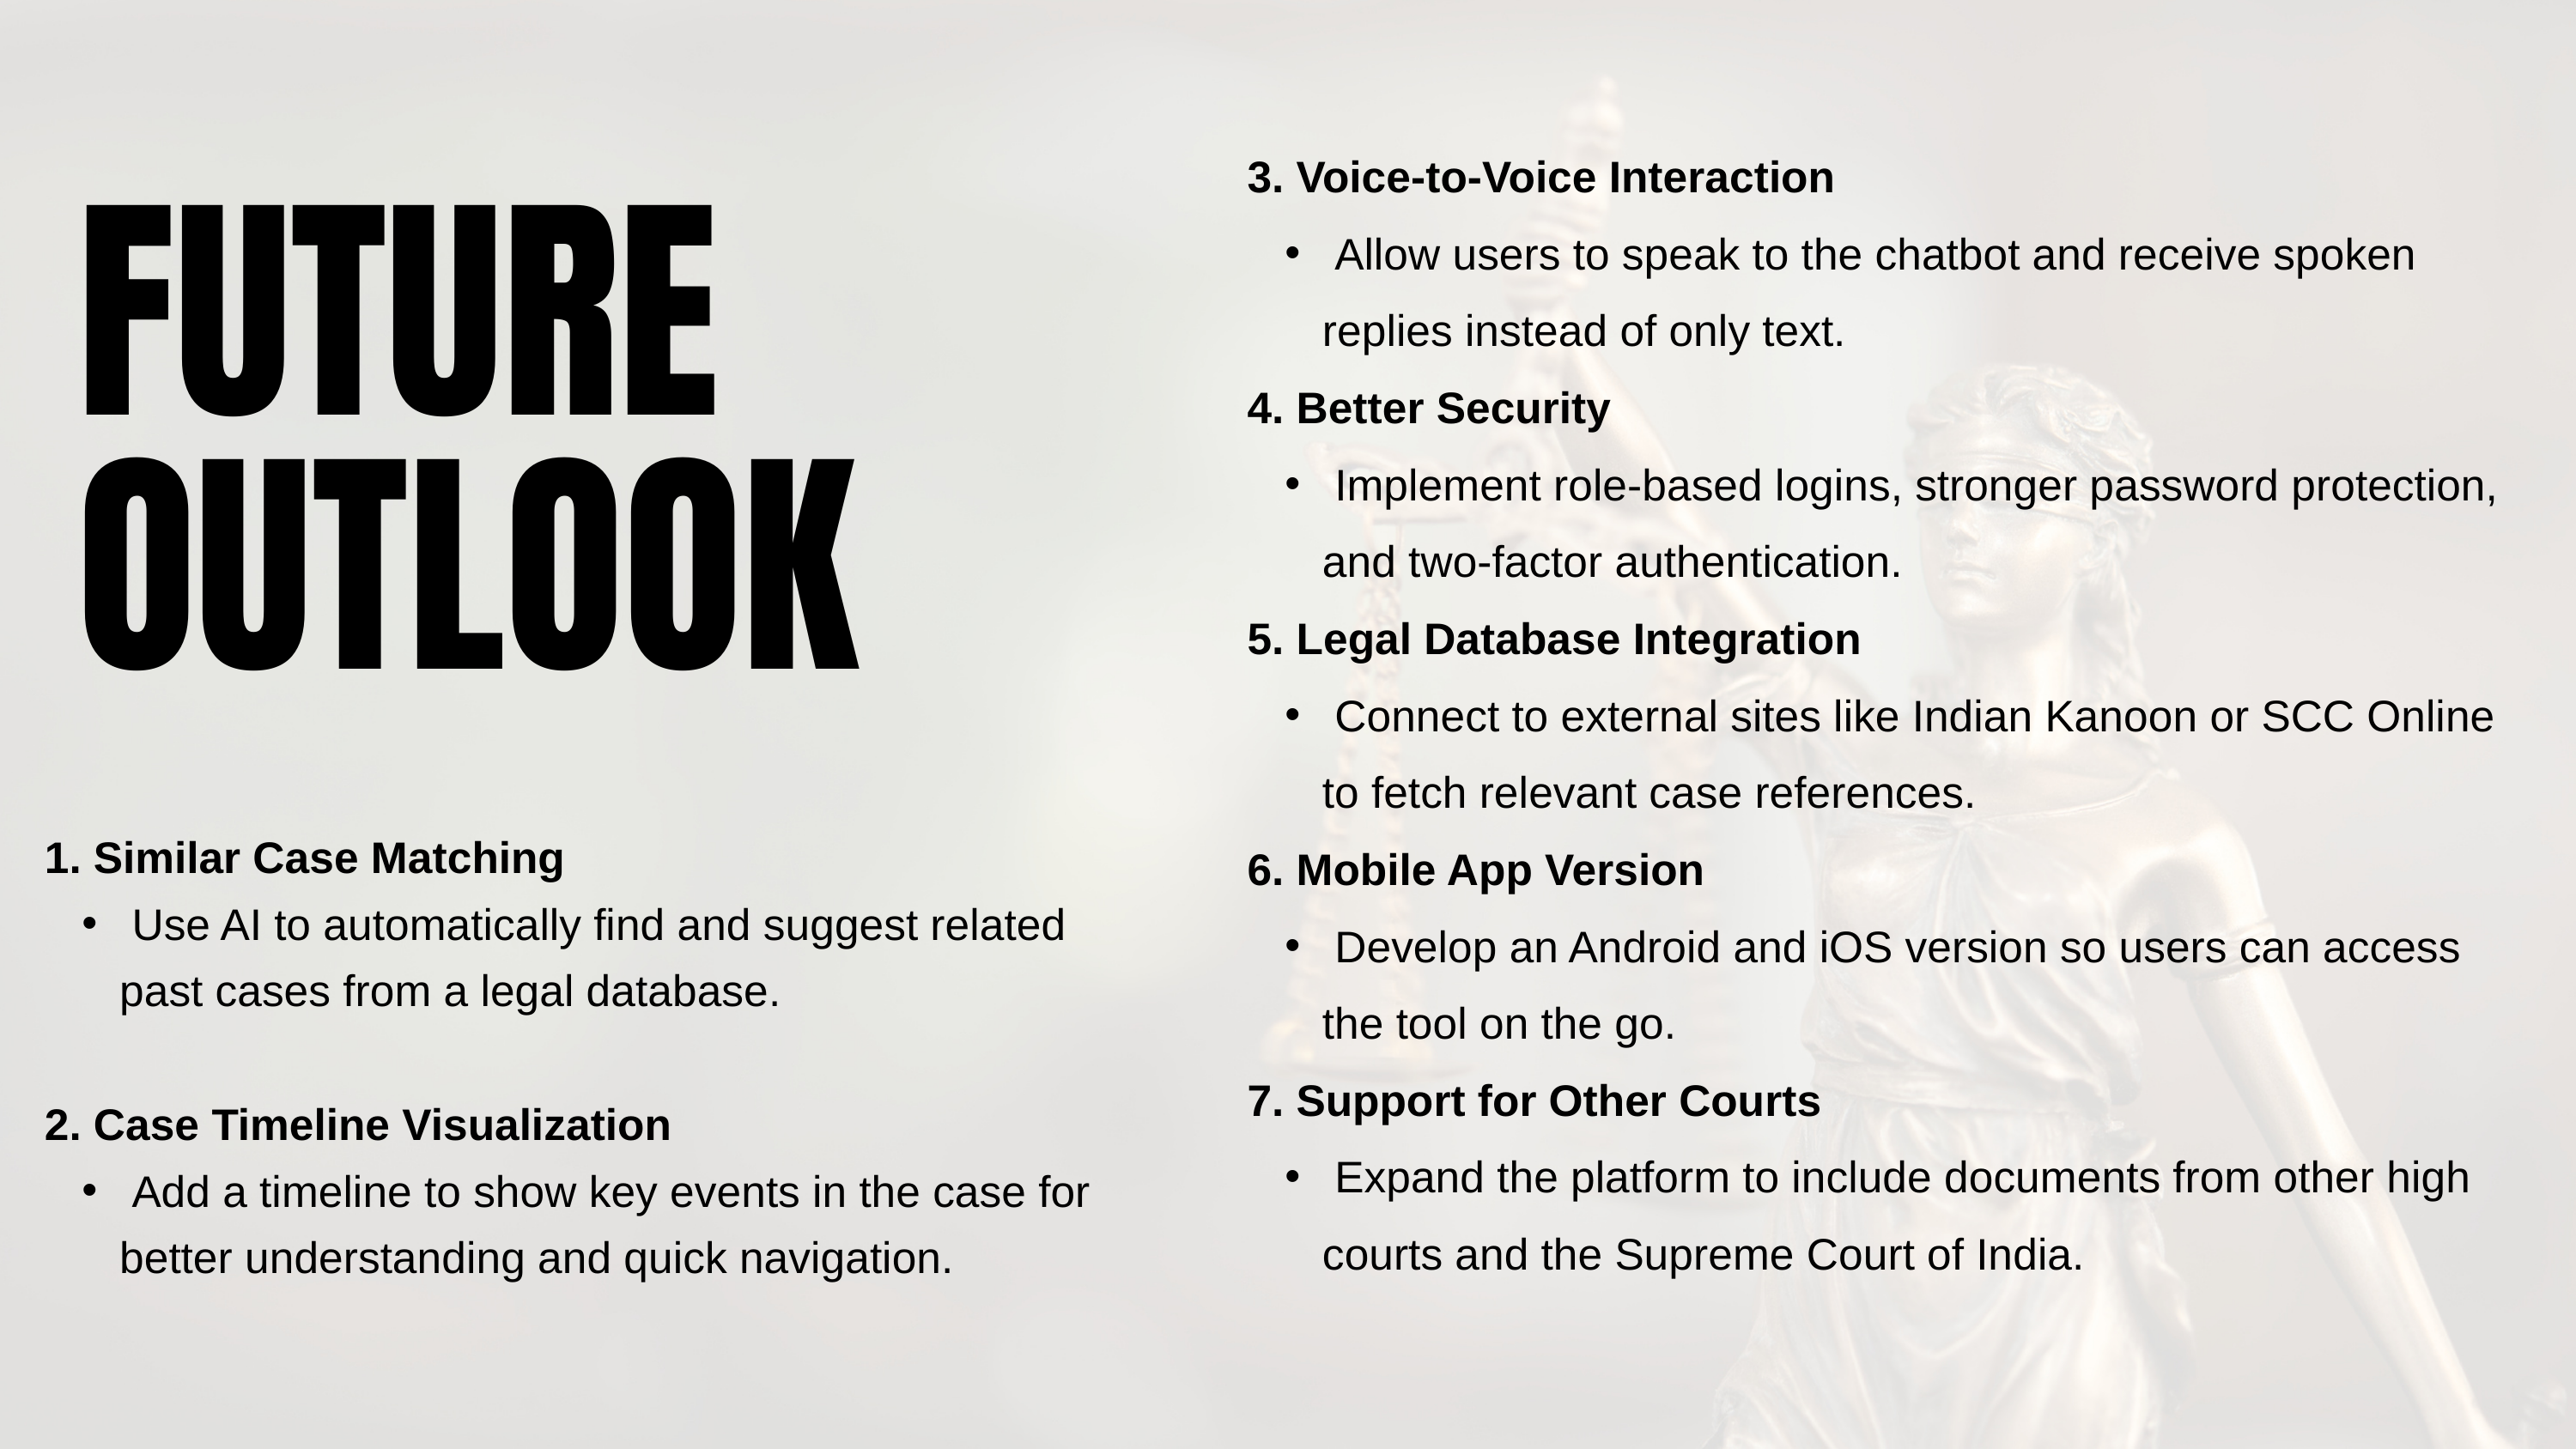

3. Voice-to-Voice Interaction
 Allow users to speak to the chatbot and receive spoken replies instead of only text.
4. Better Security
 Implement role-based logins, stronger password protection, and two-factor authentication.
5. Legal Database Integration
 Connect to external sites like Indian Kanoon or SCC Online to fetch relevant case references.
6. Mobile App Version
 Develop an Android and iOS version so users can access the tool on the go.
7. Support for Other Courts
 Expand the platform to include documents from other high courts and the Supreme Court of India.

FUTURE OUTLOOK
1. Similar Case Matching
 Use AI to automatically find and suggest related past cases from a legal database.

2. Case Timeline Visualization
 Add a timeline to show key events in the case for better understanding and quick navigation.